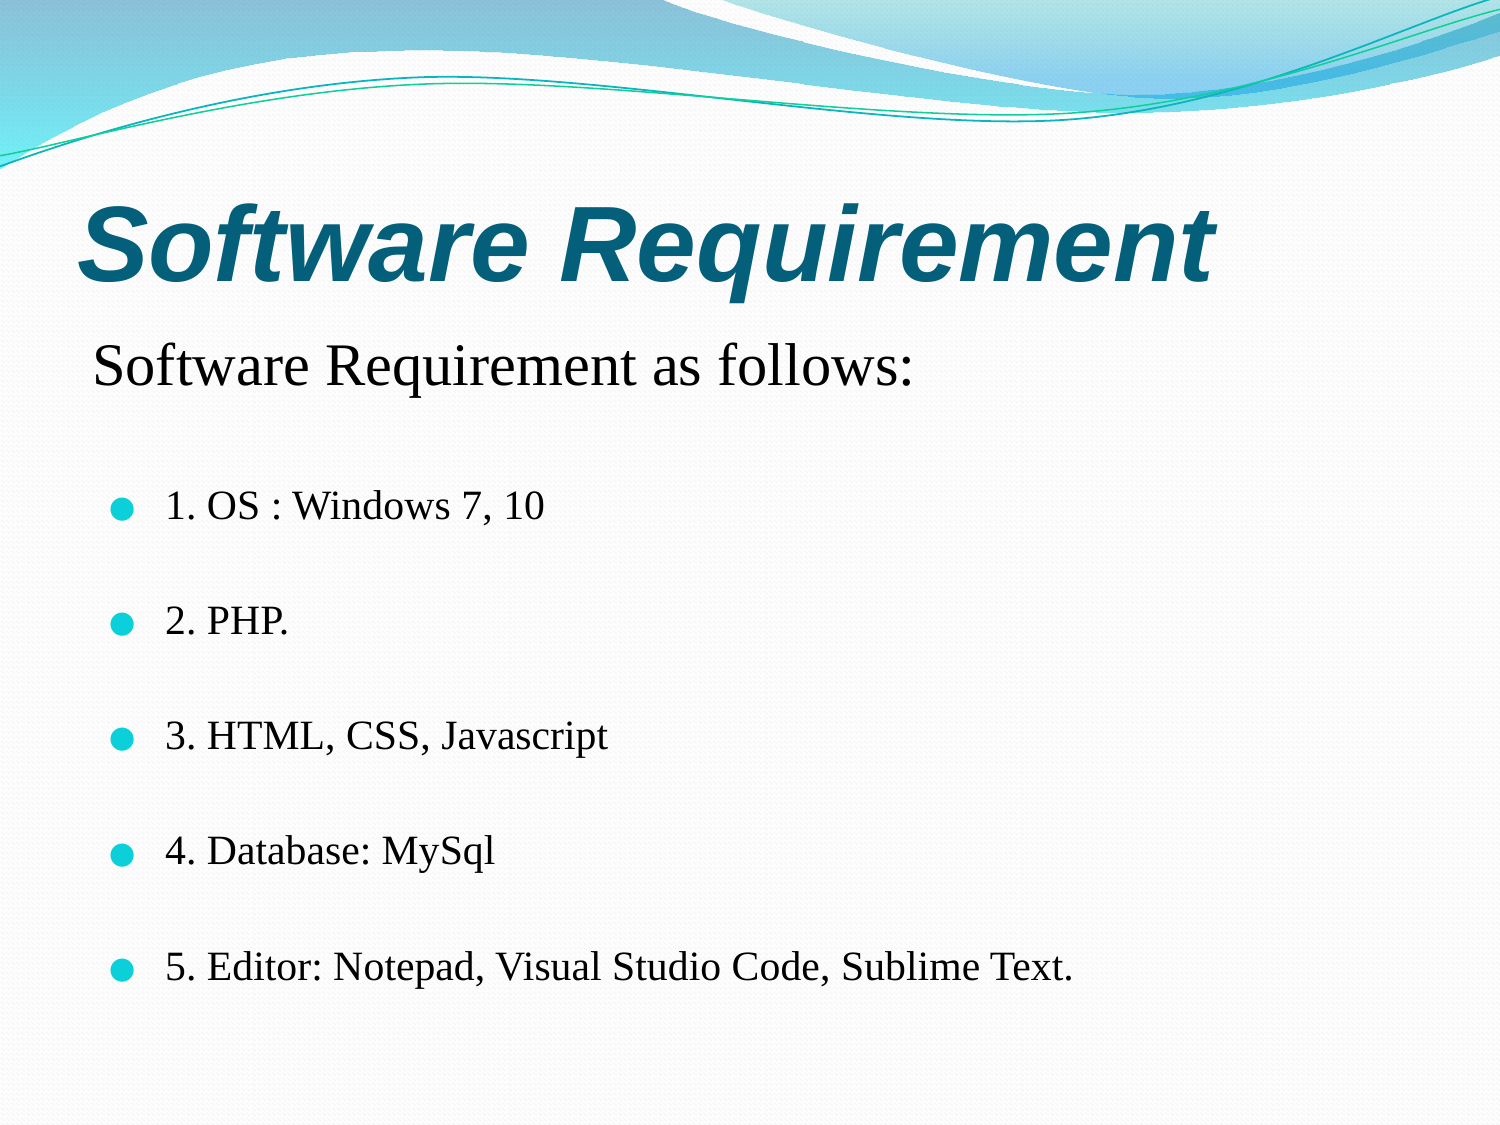

# Software Requirement
Software Requirement as follows:

1. OS : Windows 7, 10

2. PHP.

3. HTML, CSS, Javascript

4. Database: MySql

5. Editor: Notepad, Visual Studio Code, Sublime Text.